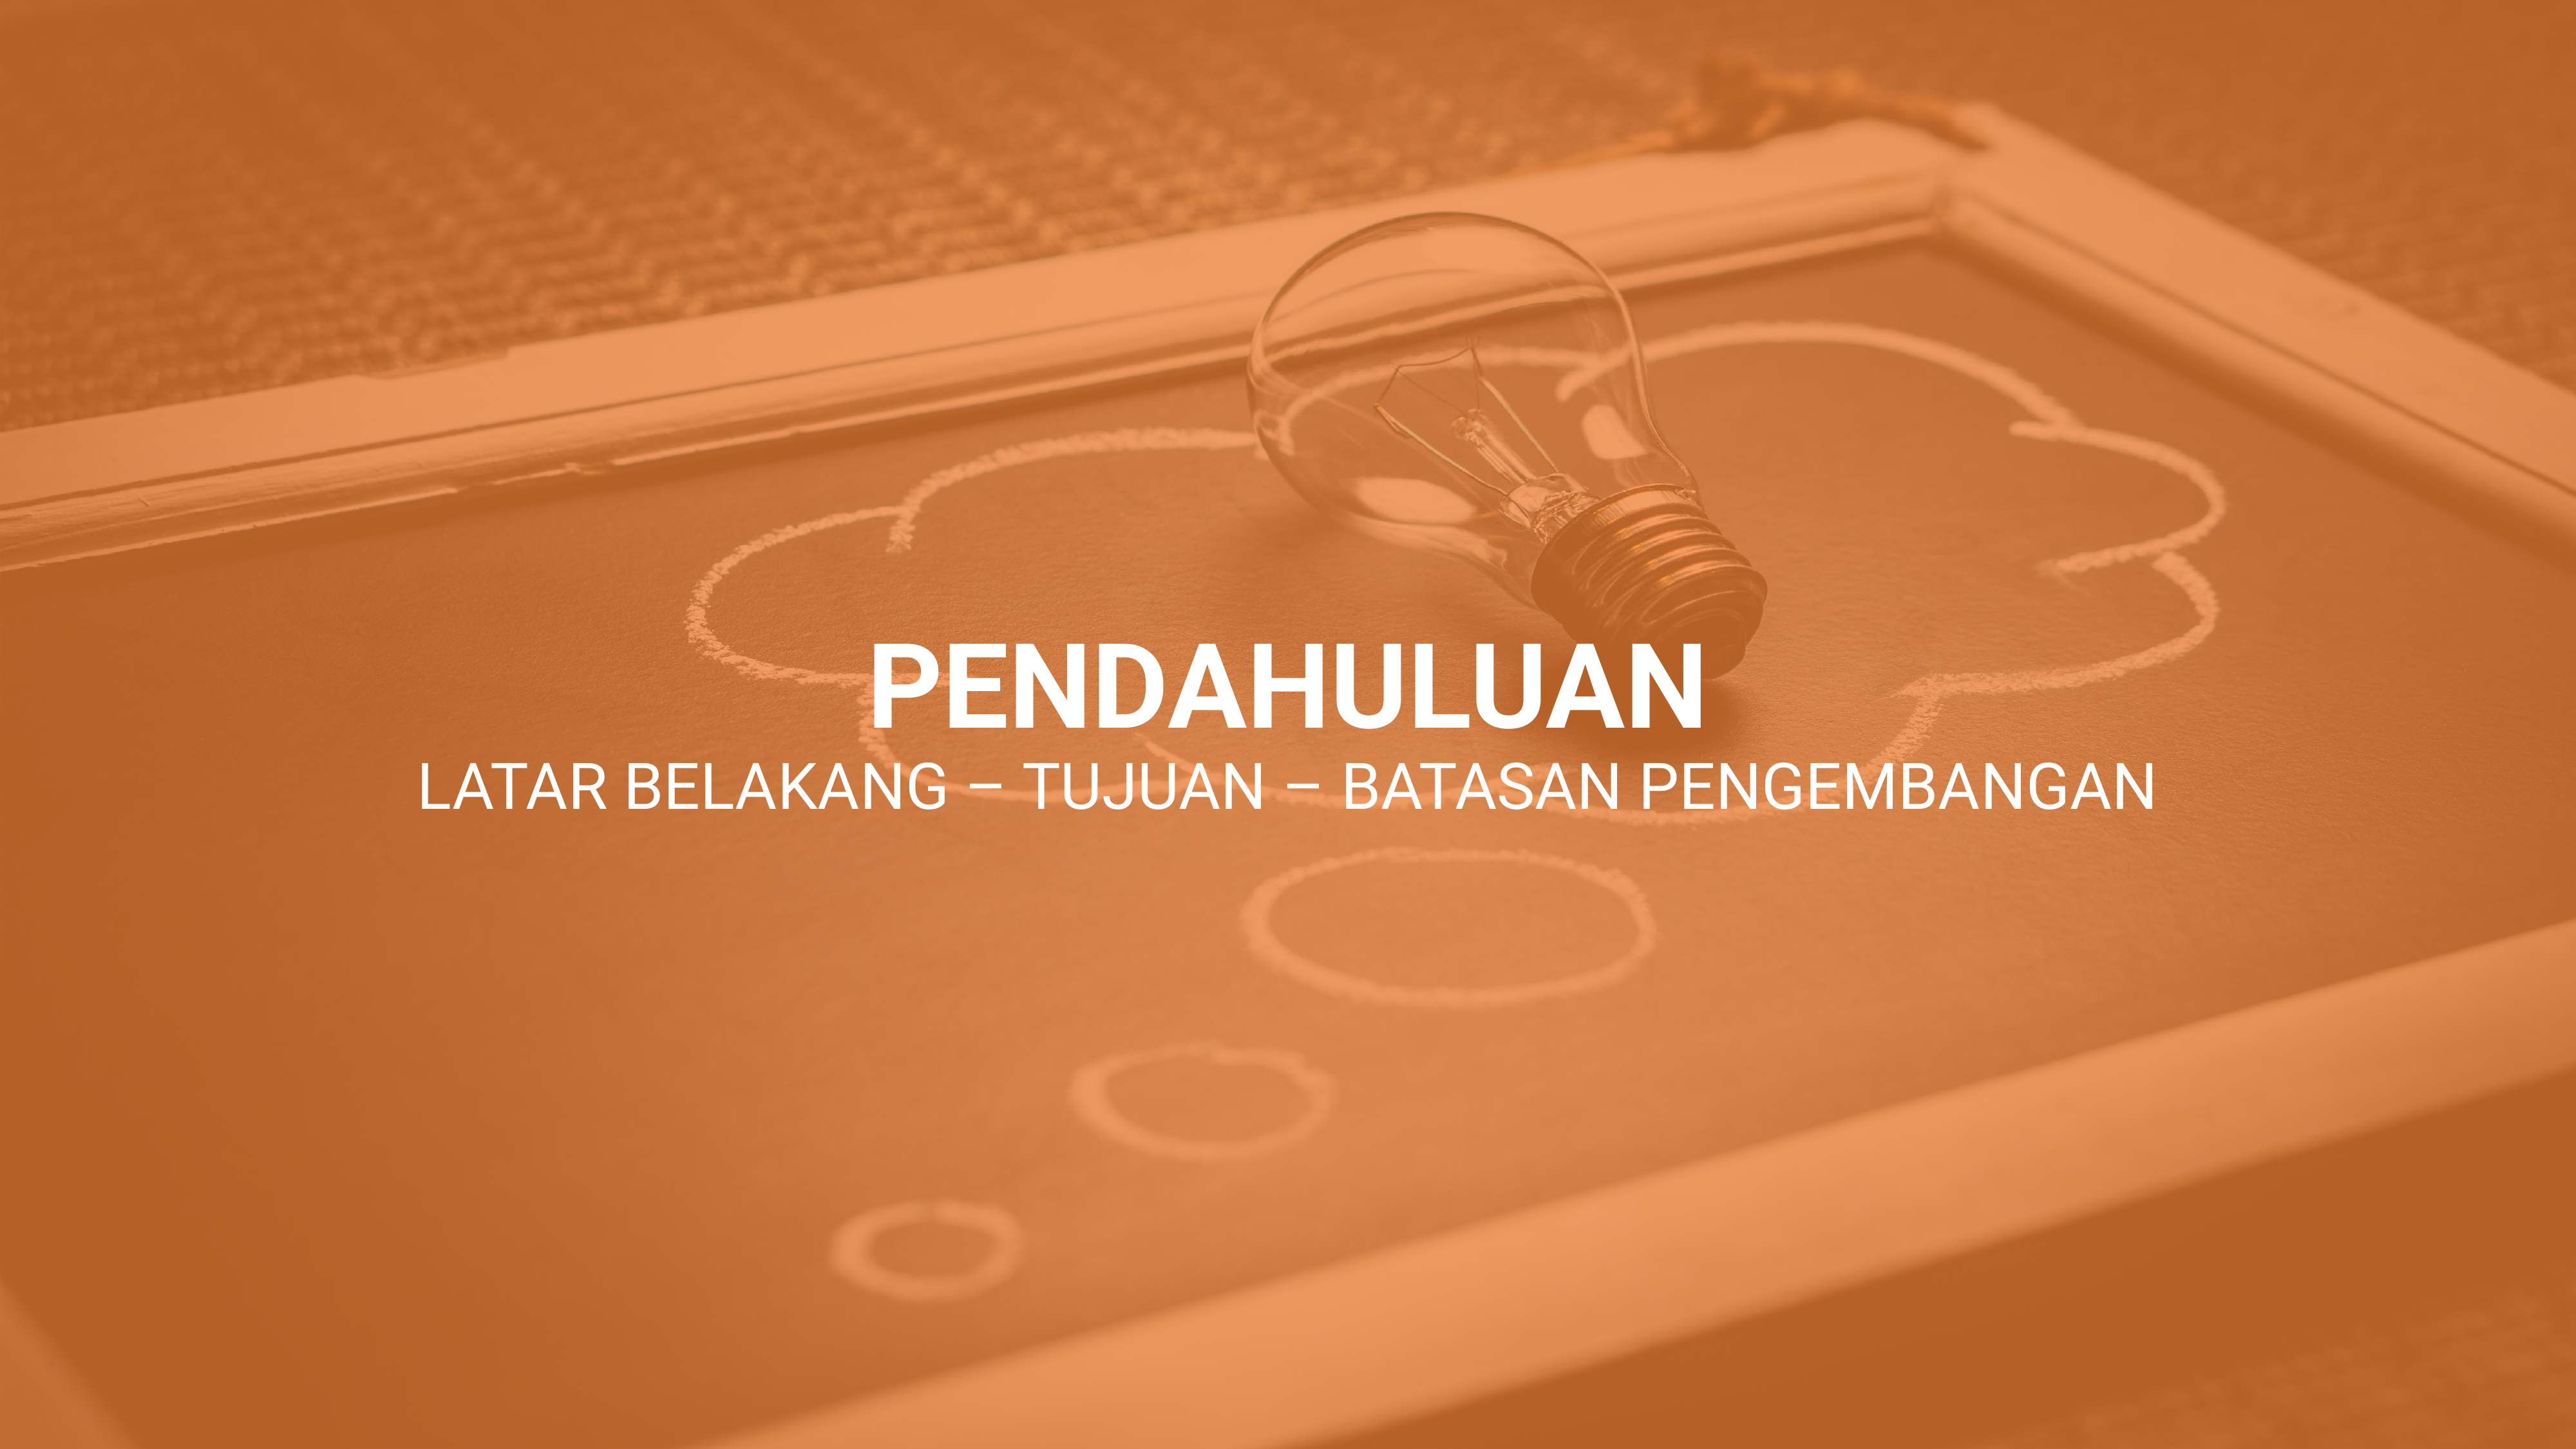

# PENDAHULUAN LATAR BELAKANG – TUJUAN – BATASAN PENGEMBANGAN